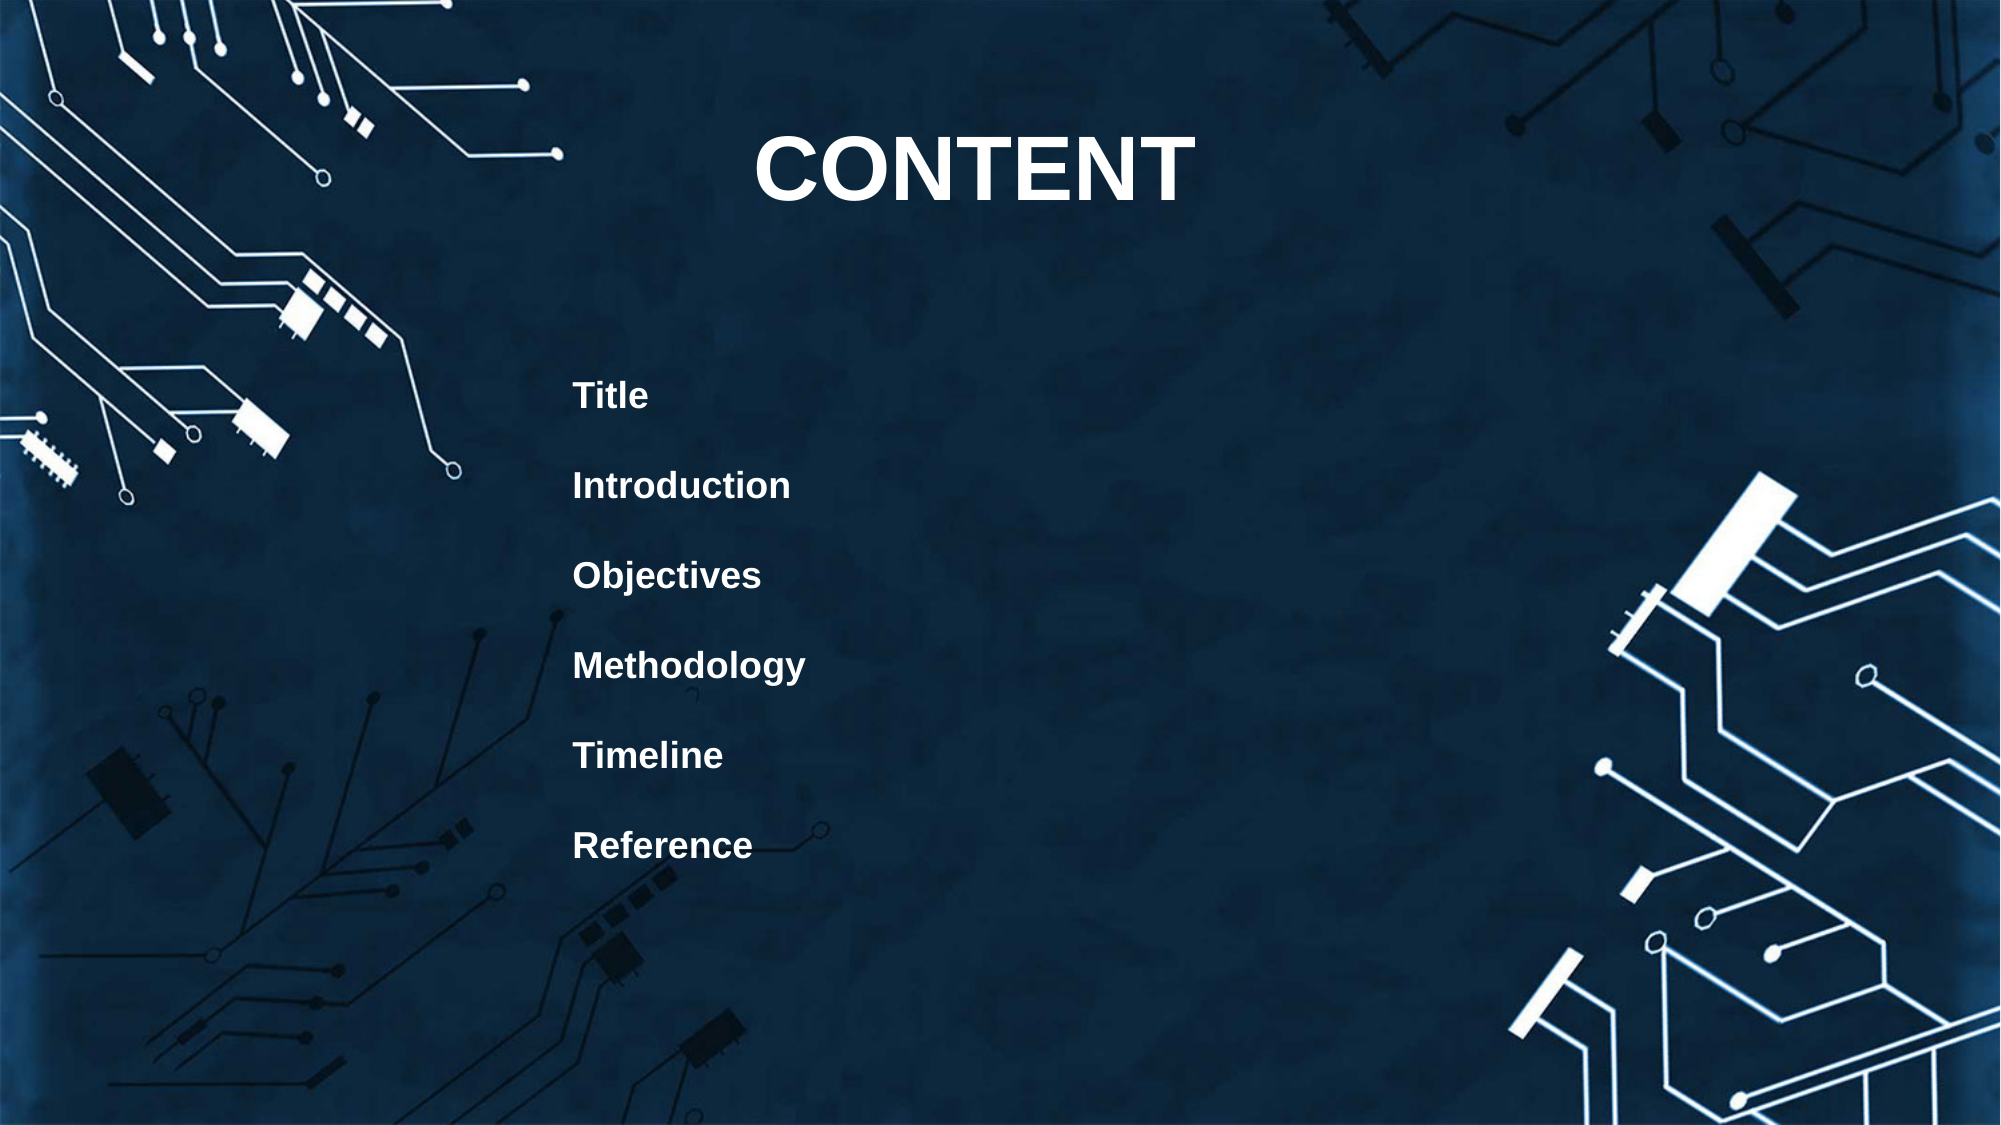

CONTENT
Title
Introduction
Objectives
Methodology
Timeline
Reference